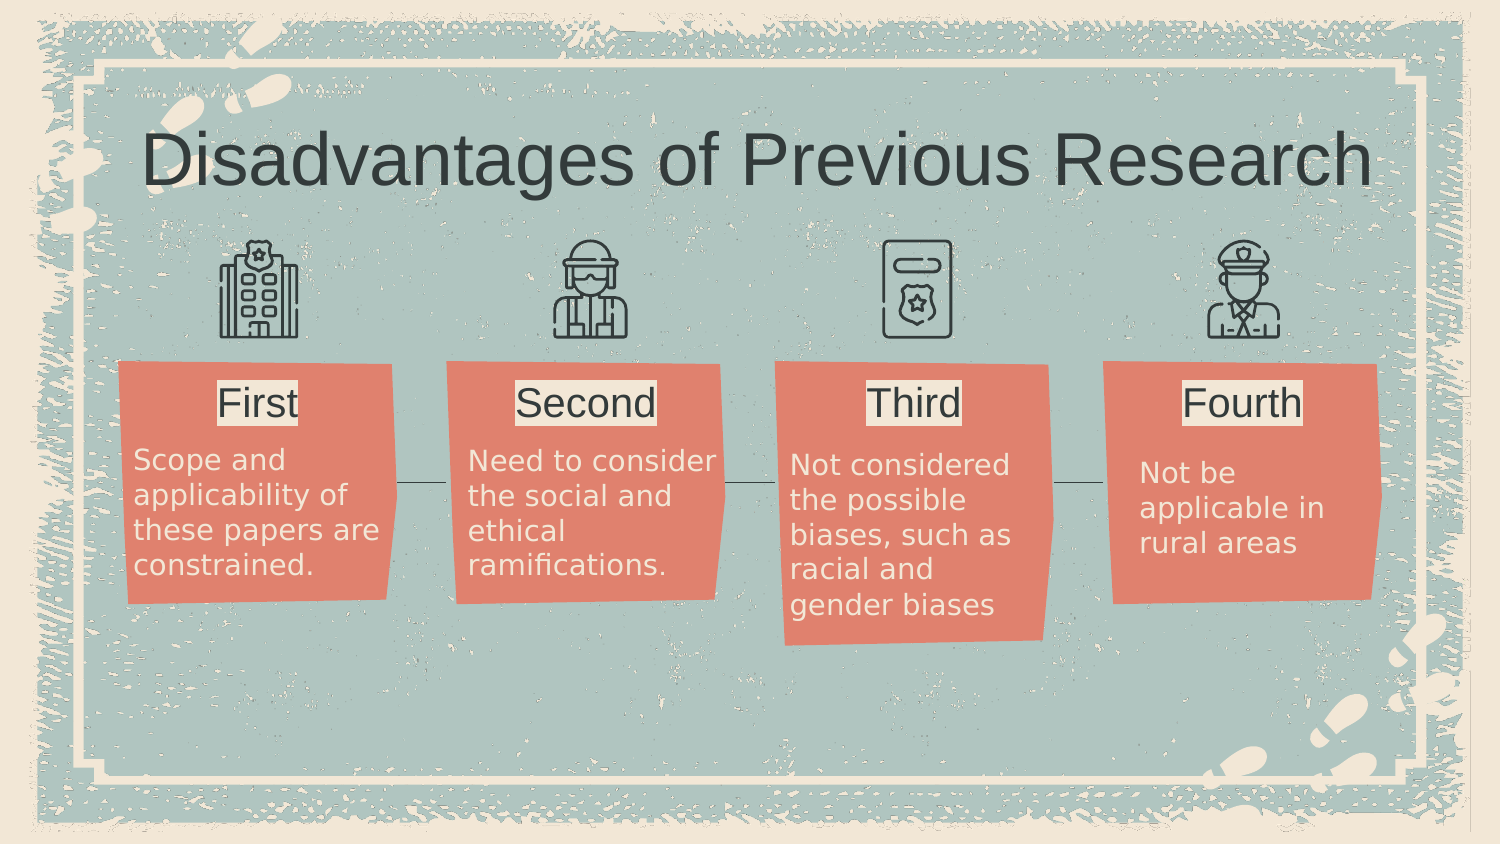

# Disadvantages of Previous Research

First
Second
Third
Fourth
Scope and applicability of these papers are constrained.
Need to consider the social and ethical ramifications.
Not considered the possible biases, such as racial and gender biases
Not be applicable in rural areas